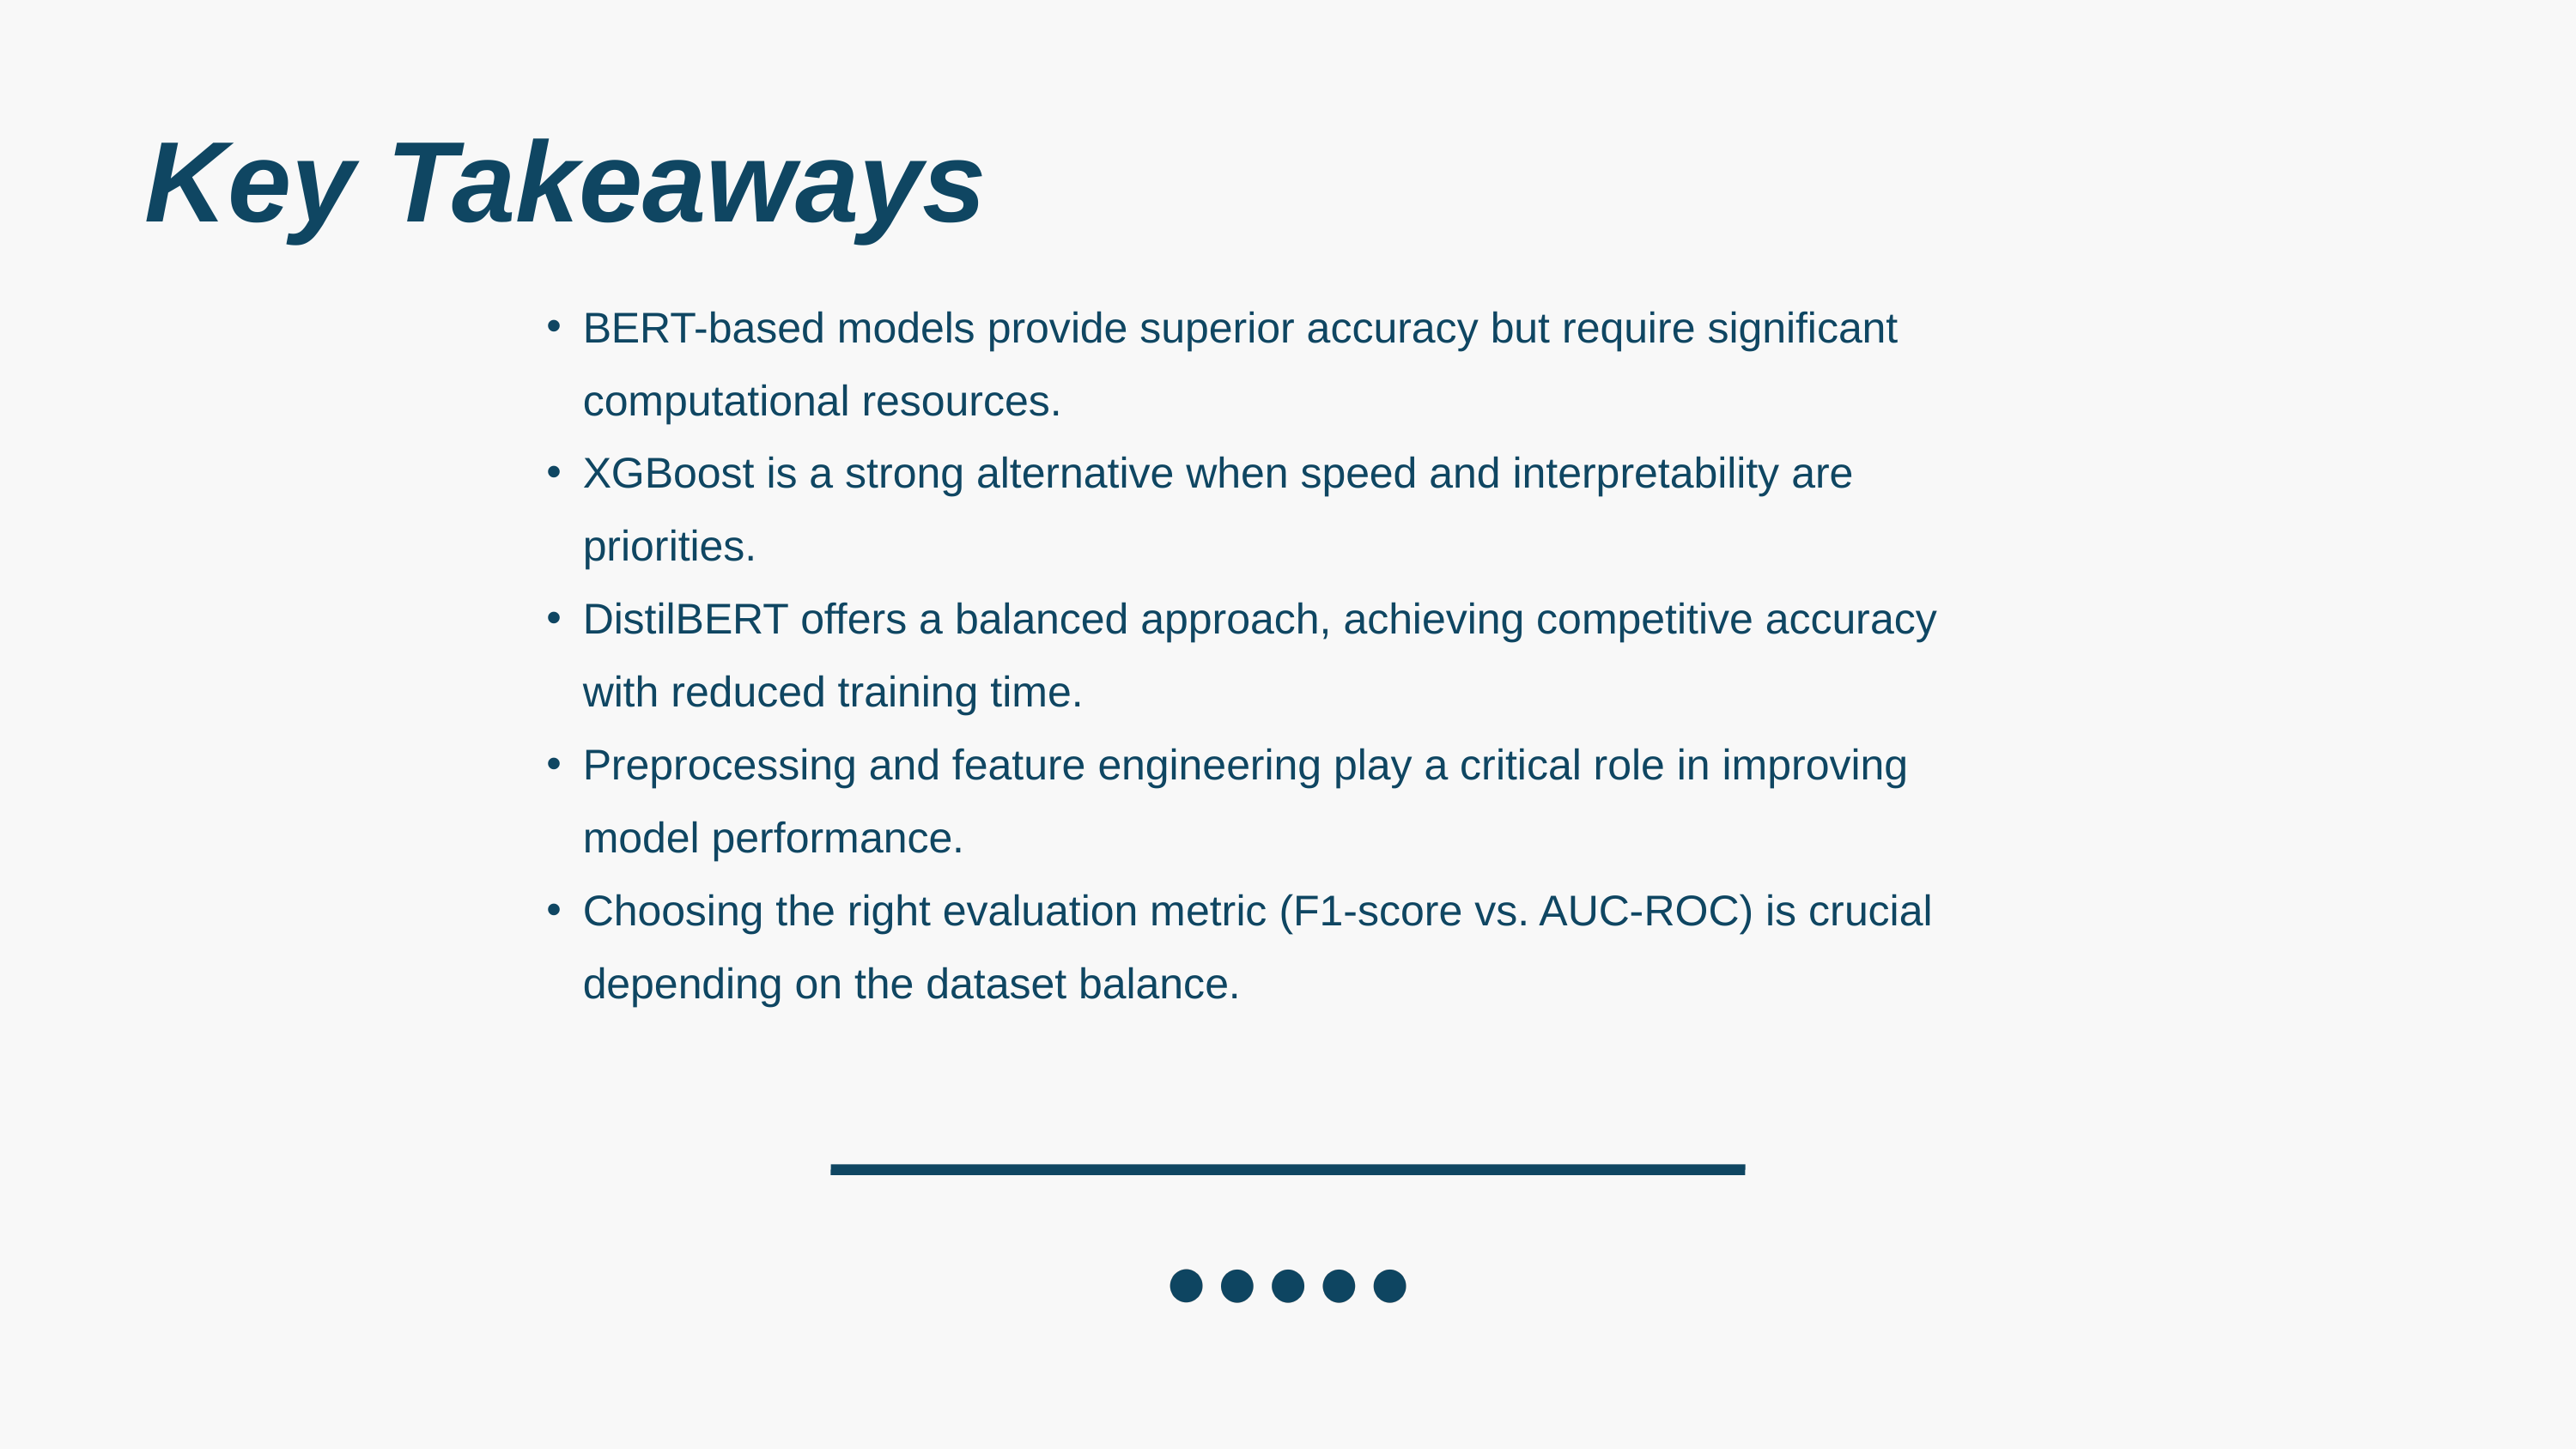

Key Takeaways
BERT-based models provide superior accuracy but require significant computational resources.
XGBoost is a strong alternative when speed and interpretability are priorities.
DistilBERT offers a balanced approach, achieving competitive accuracy with reduced training time.
Preprocessing and feature engineering play a critical role in improving model performance.
Choosing the right evaluation metric (F1-score vs. AUC-ROC) is crucial depending on the dataset balance.